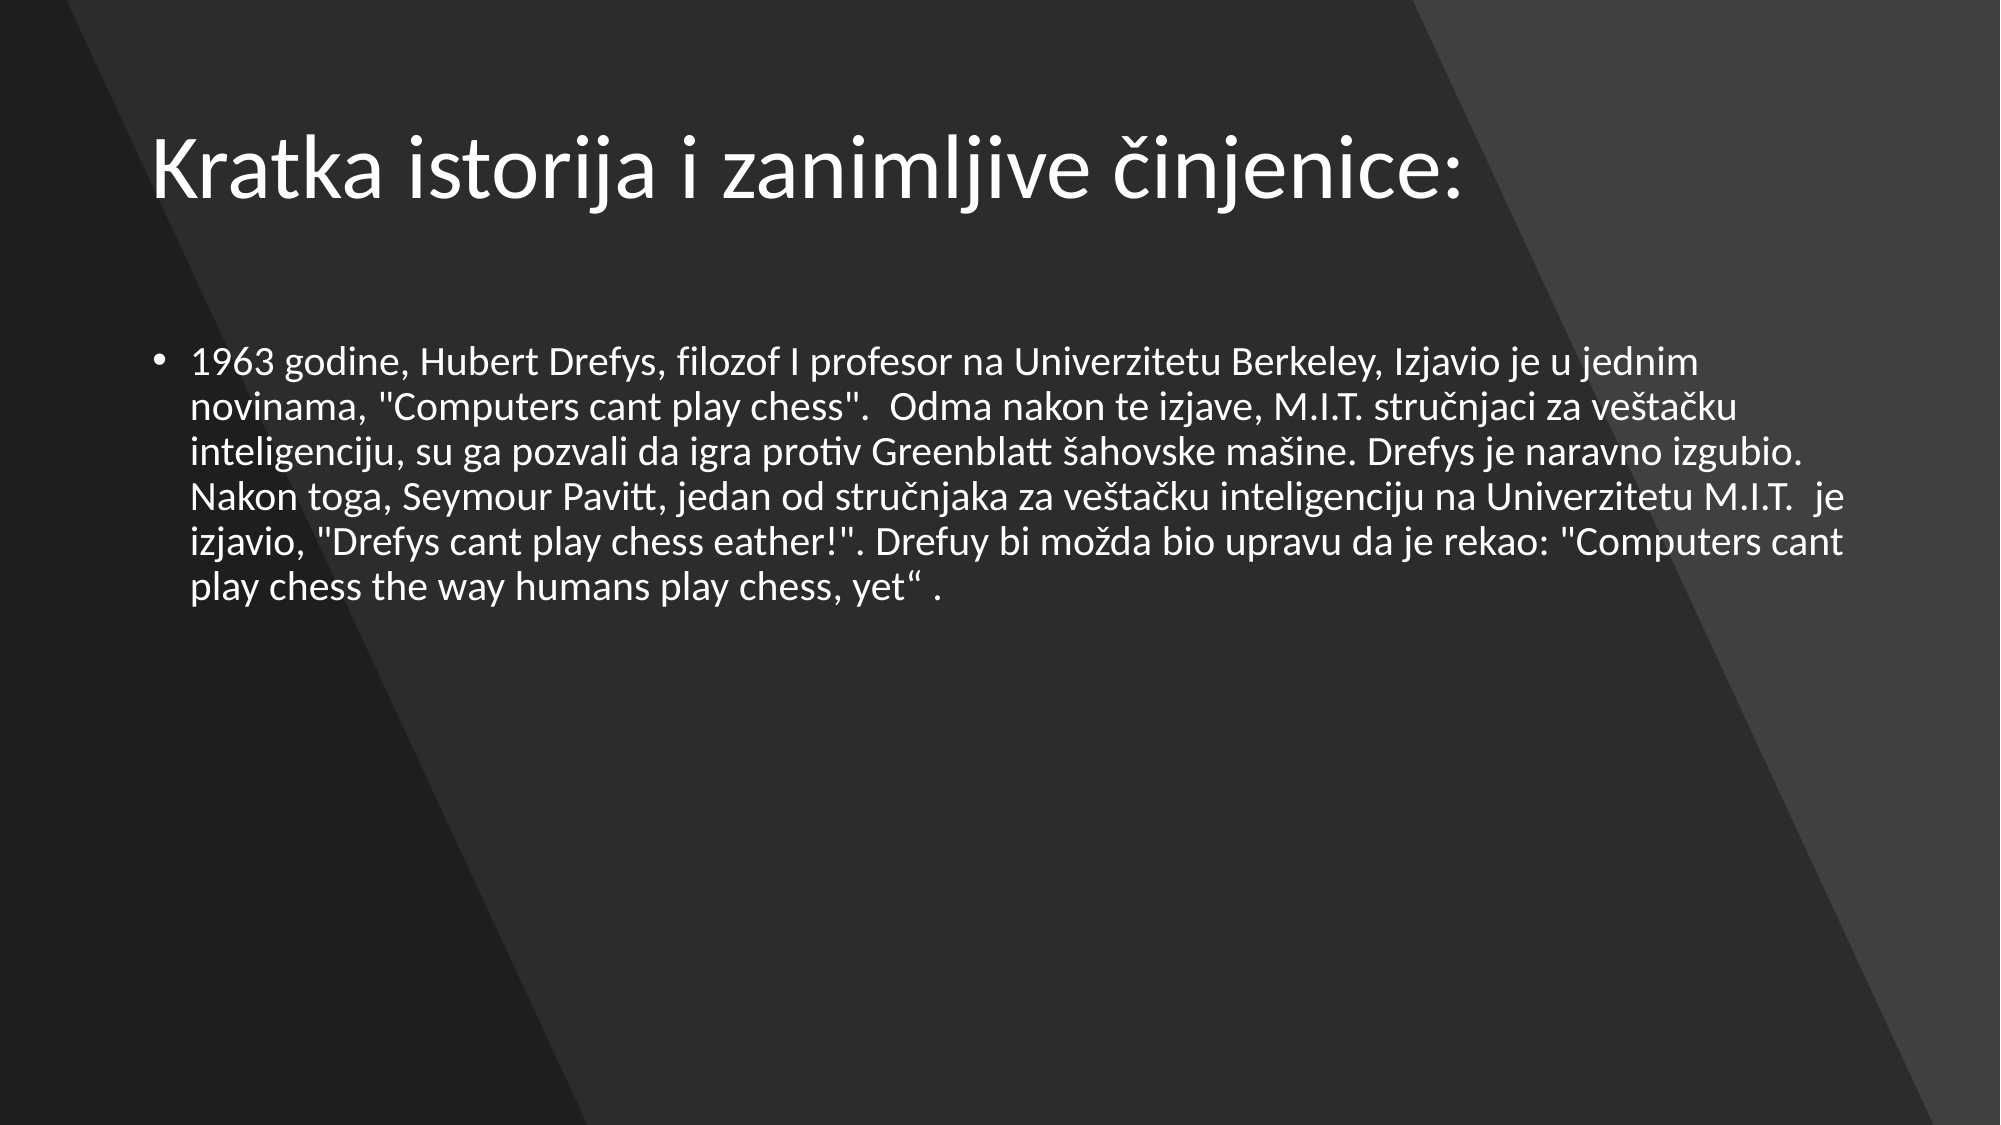

# Kratka istorija i zanimljive činjenice:
1963 godine, Hubert Drefys, filozof I profesor na Univerzitetu Berkeley, Izjavio je u jednim novinama, "Computers cant play chess".  Odma nakon te izjave, M.I.T. stručnjaci za veštačku inteligenciju, su ga pozvali da igra protiv Greenblatt šahovske mašine. Drefys je naravno izgubio. Nakon toga, Seymour Pavitt, jedan od stručnjaka za veštačku inteligenciju na Univerzitetu M.I.T.  je izjavio, "Drefys cant play chess eather!". Drefuy bi možda bio upravu da je rekao: "Computers cant play chess the way humans play chess, yet“ .